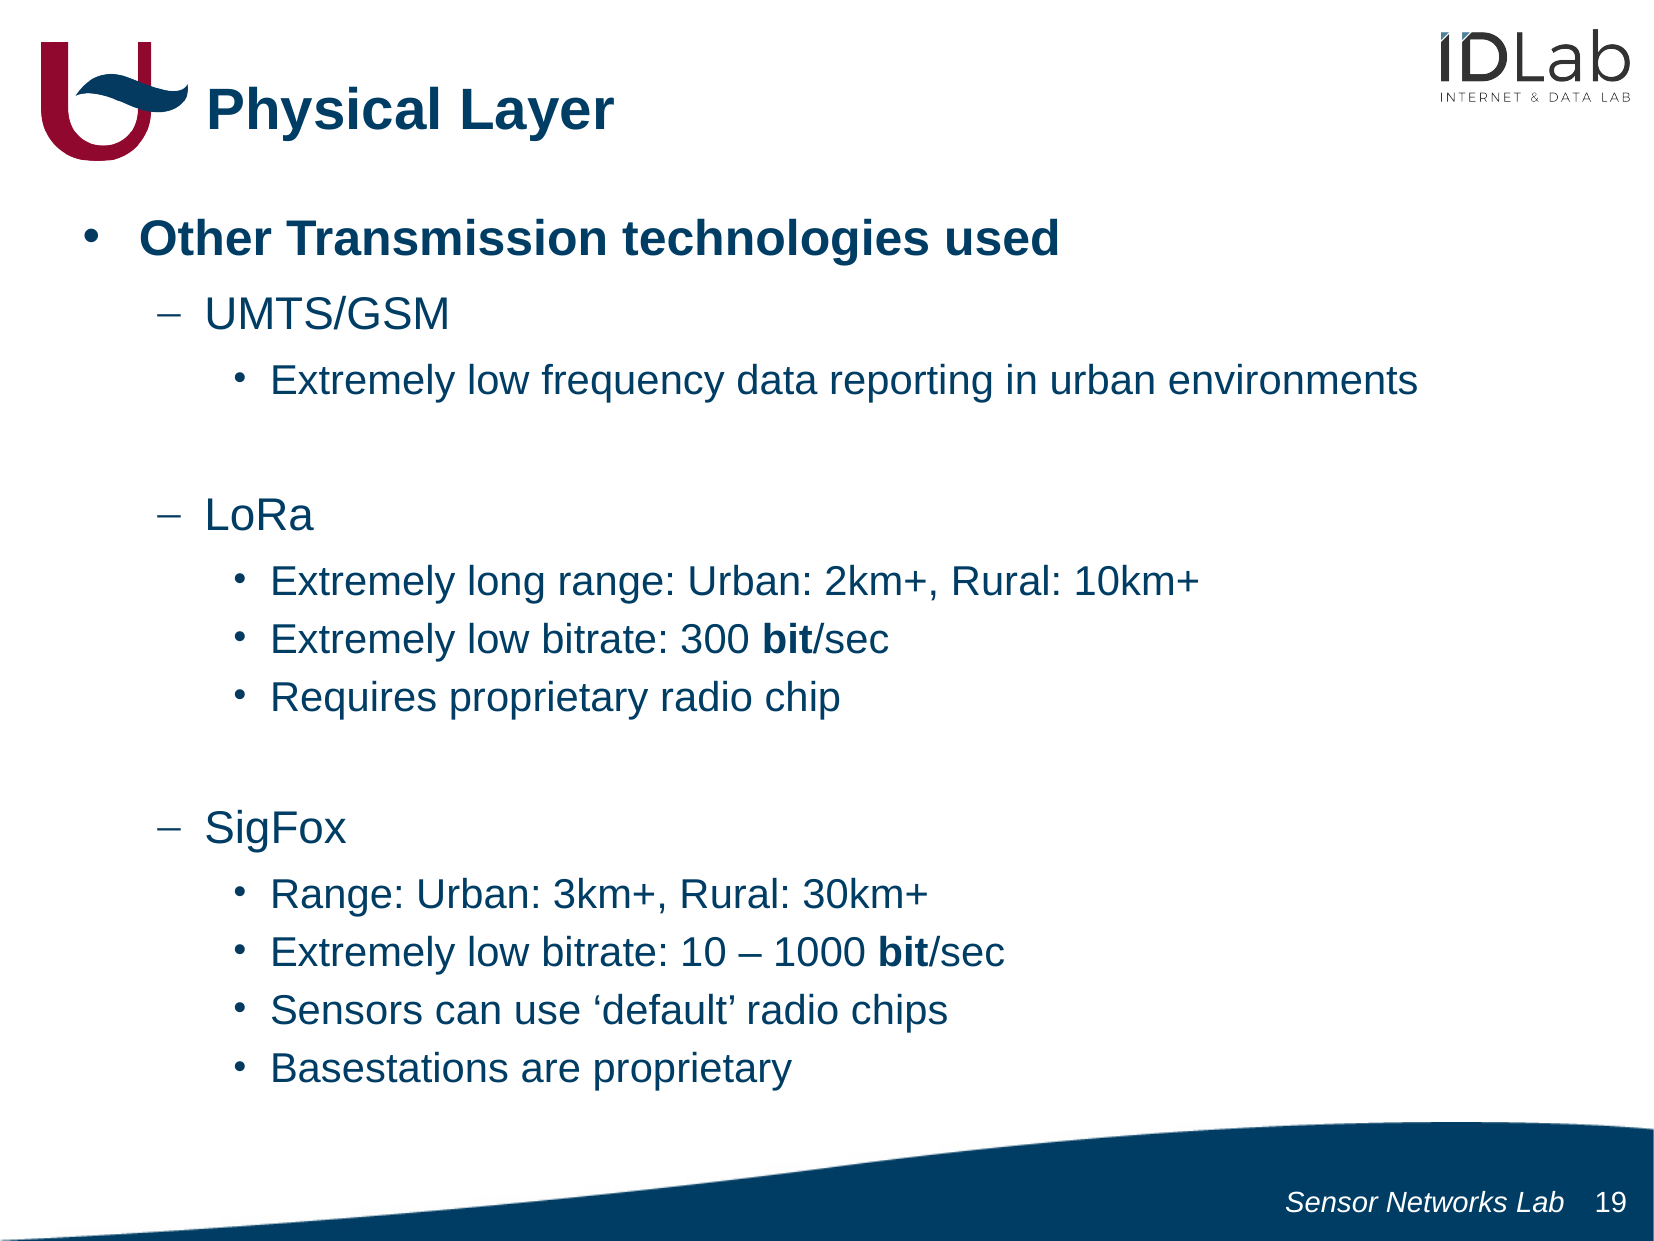

# Physical Layer
Other Transmission technologies used
UMTS/GSM
Extremely low frequency data reporting in urban environments

LoRa
Extremely long range: Urban: 2km+, Rural: 10km+
Extremely low bitrate: 300 bit/sec
Requires proprietary radio chip

SigFox
Range: Urban: 3km+, Rural: 30km+
Extremely low bitrate: 10 – 1000 bit/sec
Sensors can use ‘default’ radio chips
Basestations are proprietary

Sensor Networks Lab
19